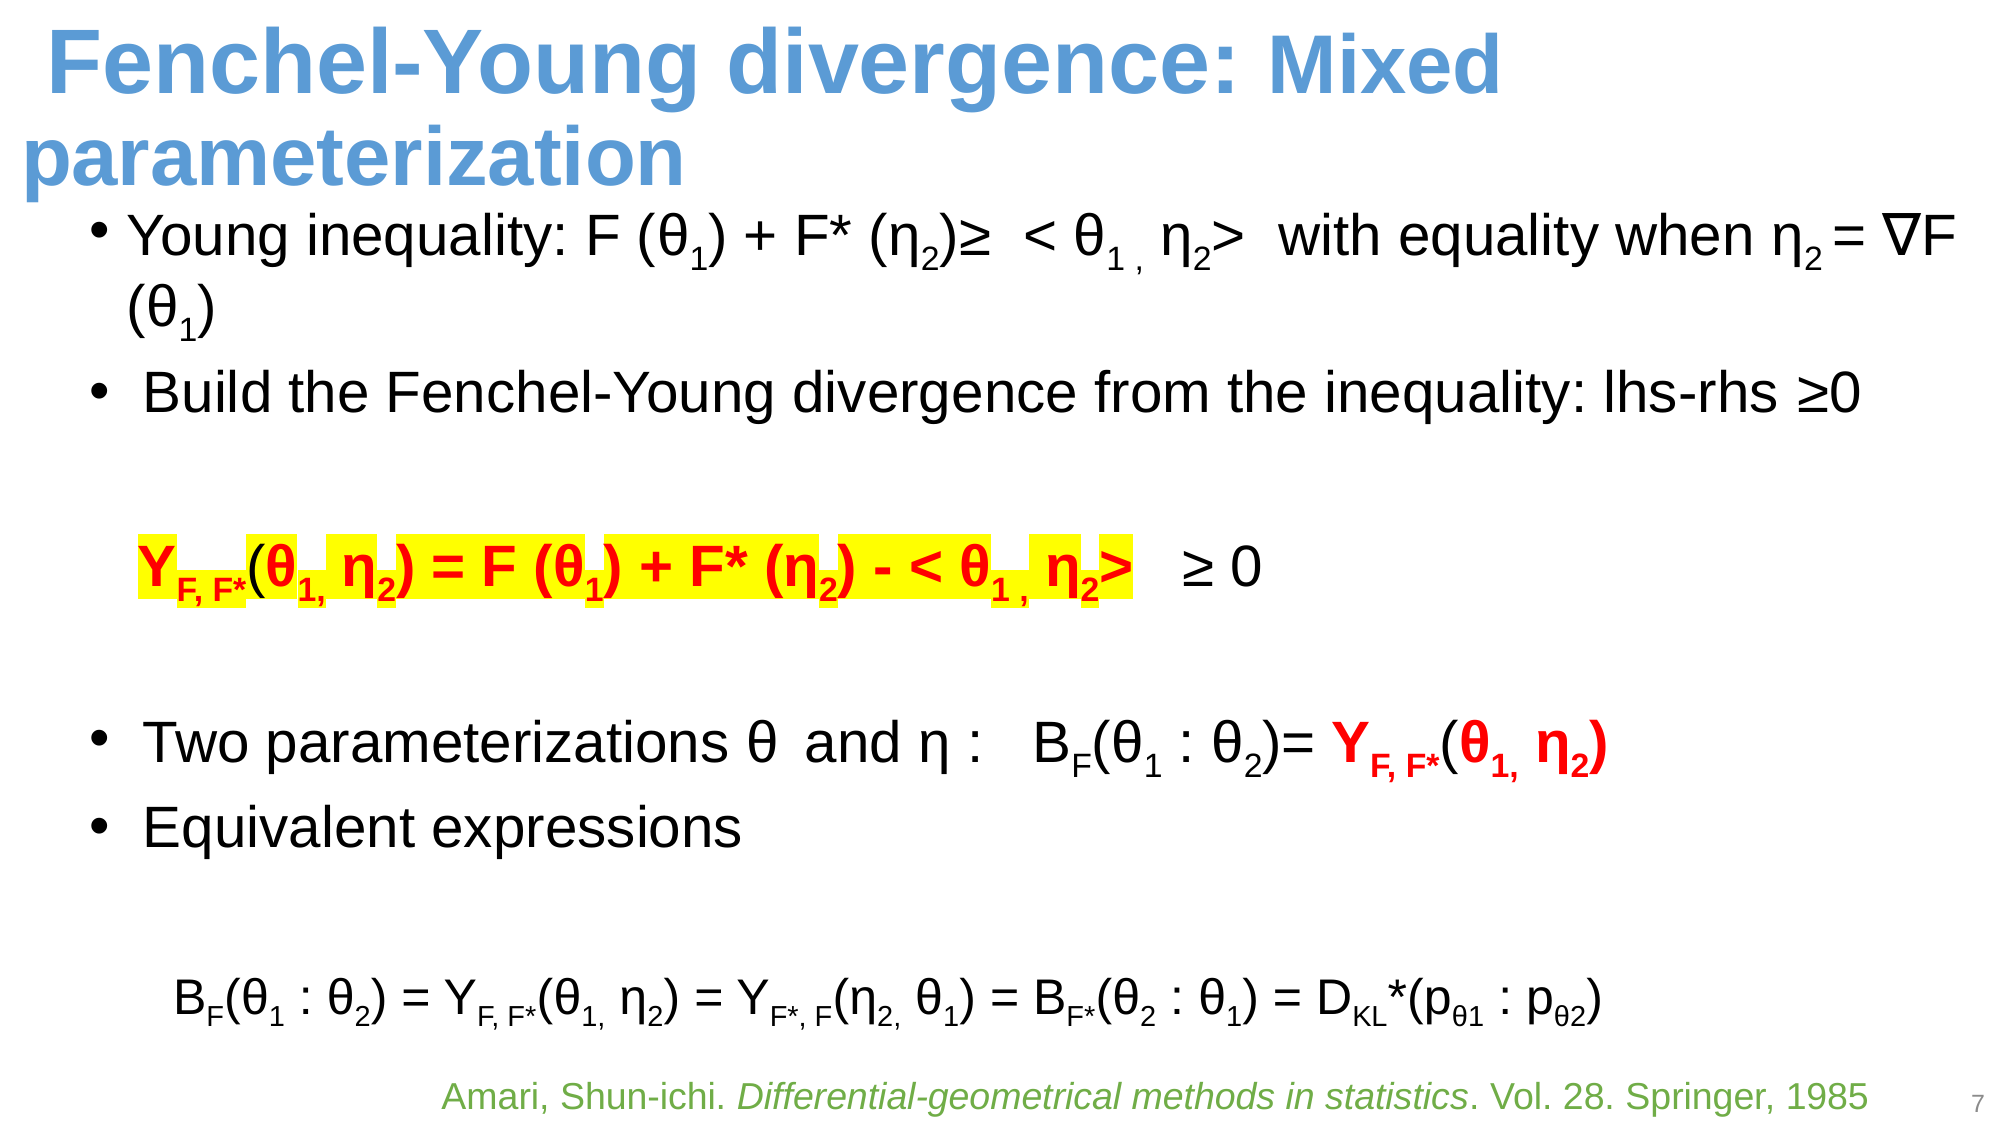

# Fenchel-Young divergence: Mixed parameterization
Young inequality: F (θ1) + F* (η2)≥  < θ1 , η2>  with equality when η2 = ∇F (θ1)
 Build the Fenchel-Young divergence from the inequality: lhs-rhs ≥0

   YF, F*(θ1, η2) = F (θ1) + F* (η2) - < θ1 , η2>   ≥ 0

 Two parameterizations θ  and η :   BF(θ1 : θ2)= YF, F*(θ1, η2)
 Equivalent expressions

      BF(θ1 : θ2) = YF, F*(θ1, η2) = YF*, F(η2, θ1) = BF*(θ2 : θ1) = DKL*(pθ1 : pθ2)

Amari, Shun-ichi. Differential-geometrical methods in statistics. Vol. 28. Springer, 1985

7